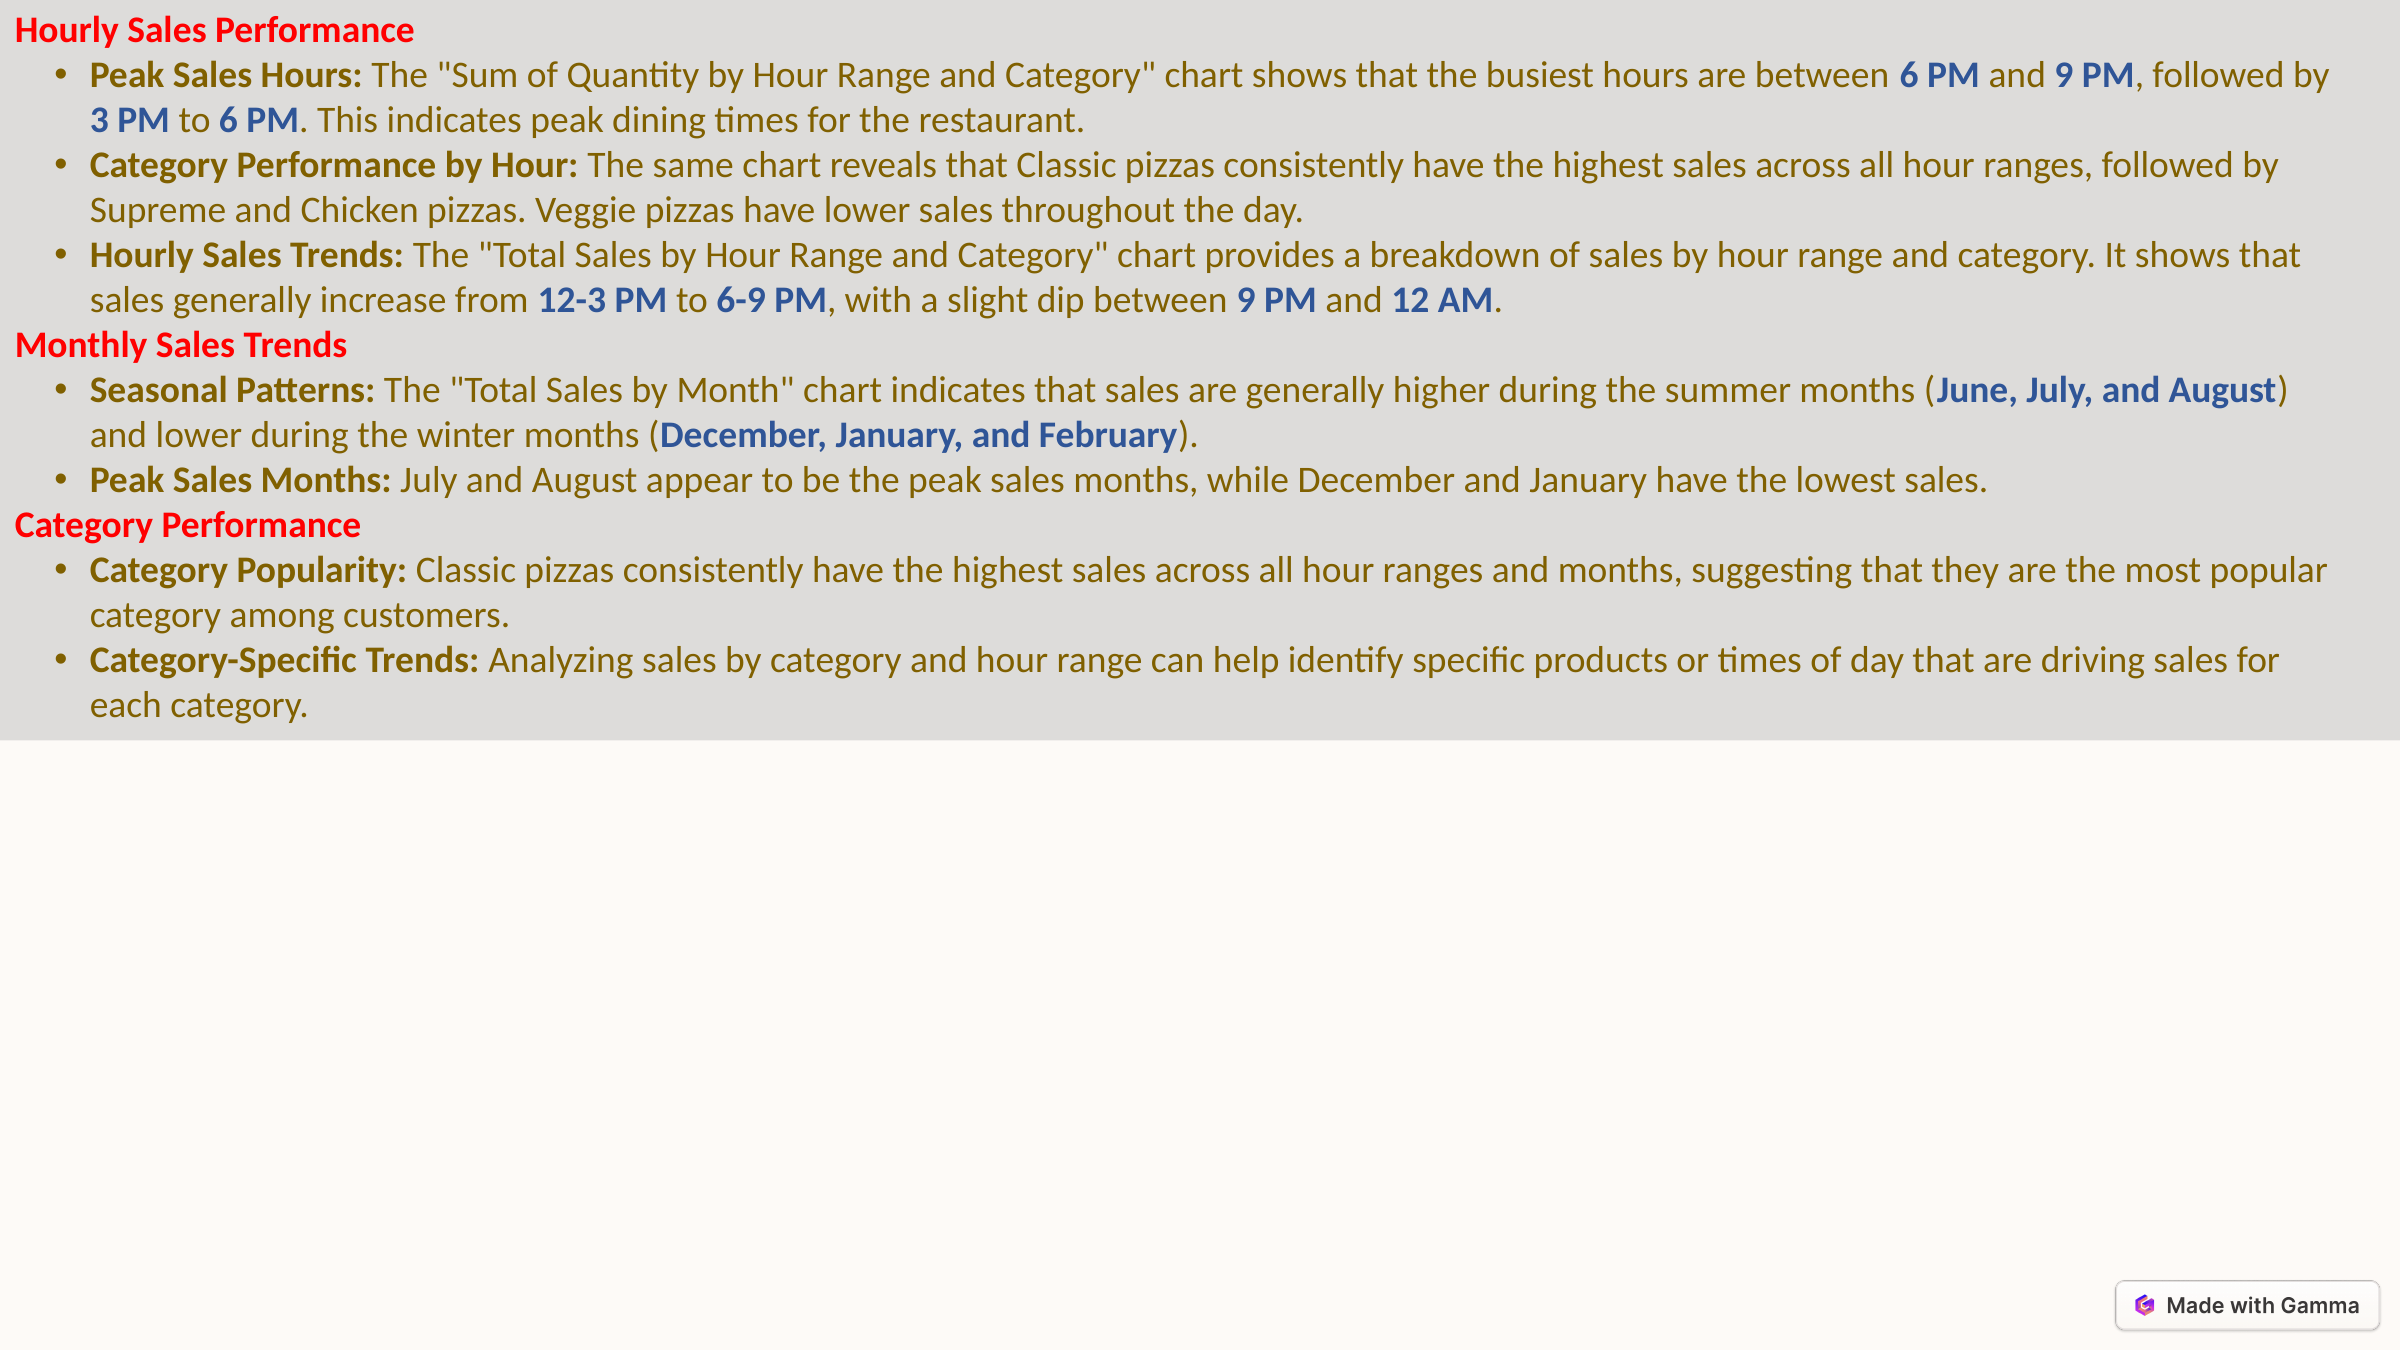

Hourly Sales Performance
Peak Sales Hours: The "Sum of Quantity by Hour Range and Category" chart shows that the busiest hours are between 6 PM and 9 PM, followed by 3 PM to 6 PM. This indicates peak dining times for the restaurant.
Category Performance by Hour: The same chart reveals that Classic pizzas consistently have the highest sales across all hour ranges, followed by Supreme and Chicken pizzas. Veggie pizzas have lower sales throughout the day.
Hourly Sales Trends: The "Total Sales by Hour Range and Category" chart provides a breakdown of sales by hour range and category. It shows that sales generally increase from 12-3 PM to 6-9 PM, with a slight dip between 9 PM and 12 AM.
Monthly Sales Trends
Seasonal Patterns: The "Total Sales by Month" chart indicates that sales are generally higher during the summer months (June, July, and August) and lower during the winter months (December, January, and February).
Peak Sales Months: July and August appear to be the peak sales months, while December and January have the lowest sales.
Category Performance
Category Popularity: Classic pizzas consistently have the highest sales across all hour ranges and months, suggesting that they are the most popular category among customers.
Category-Specific Trends: Analyzing sales by category and hour range can help identify specific products or times of day that are driving sales for each category.